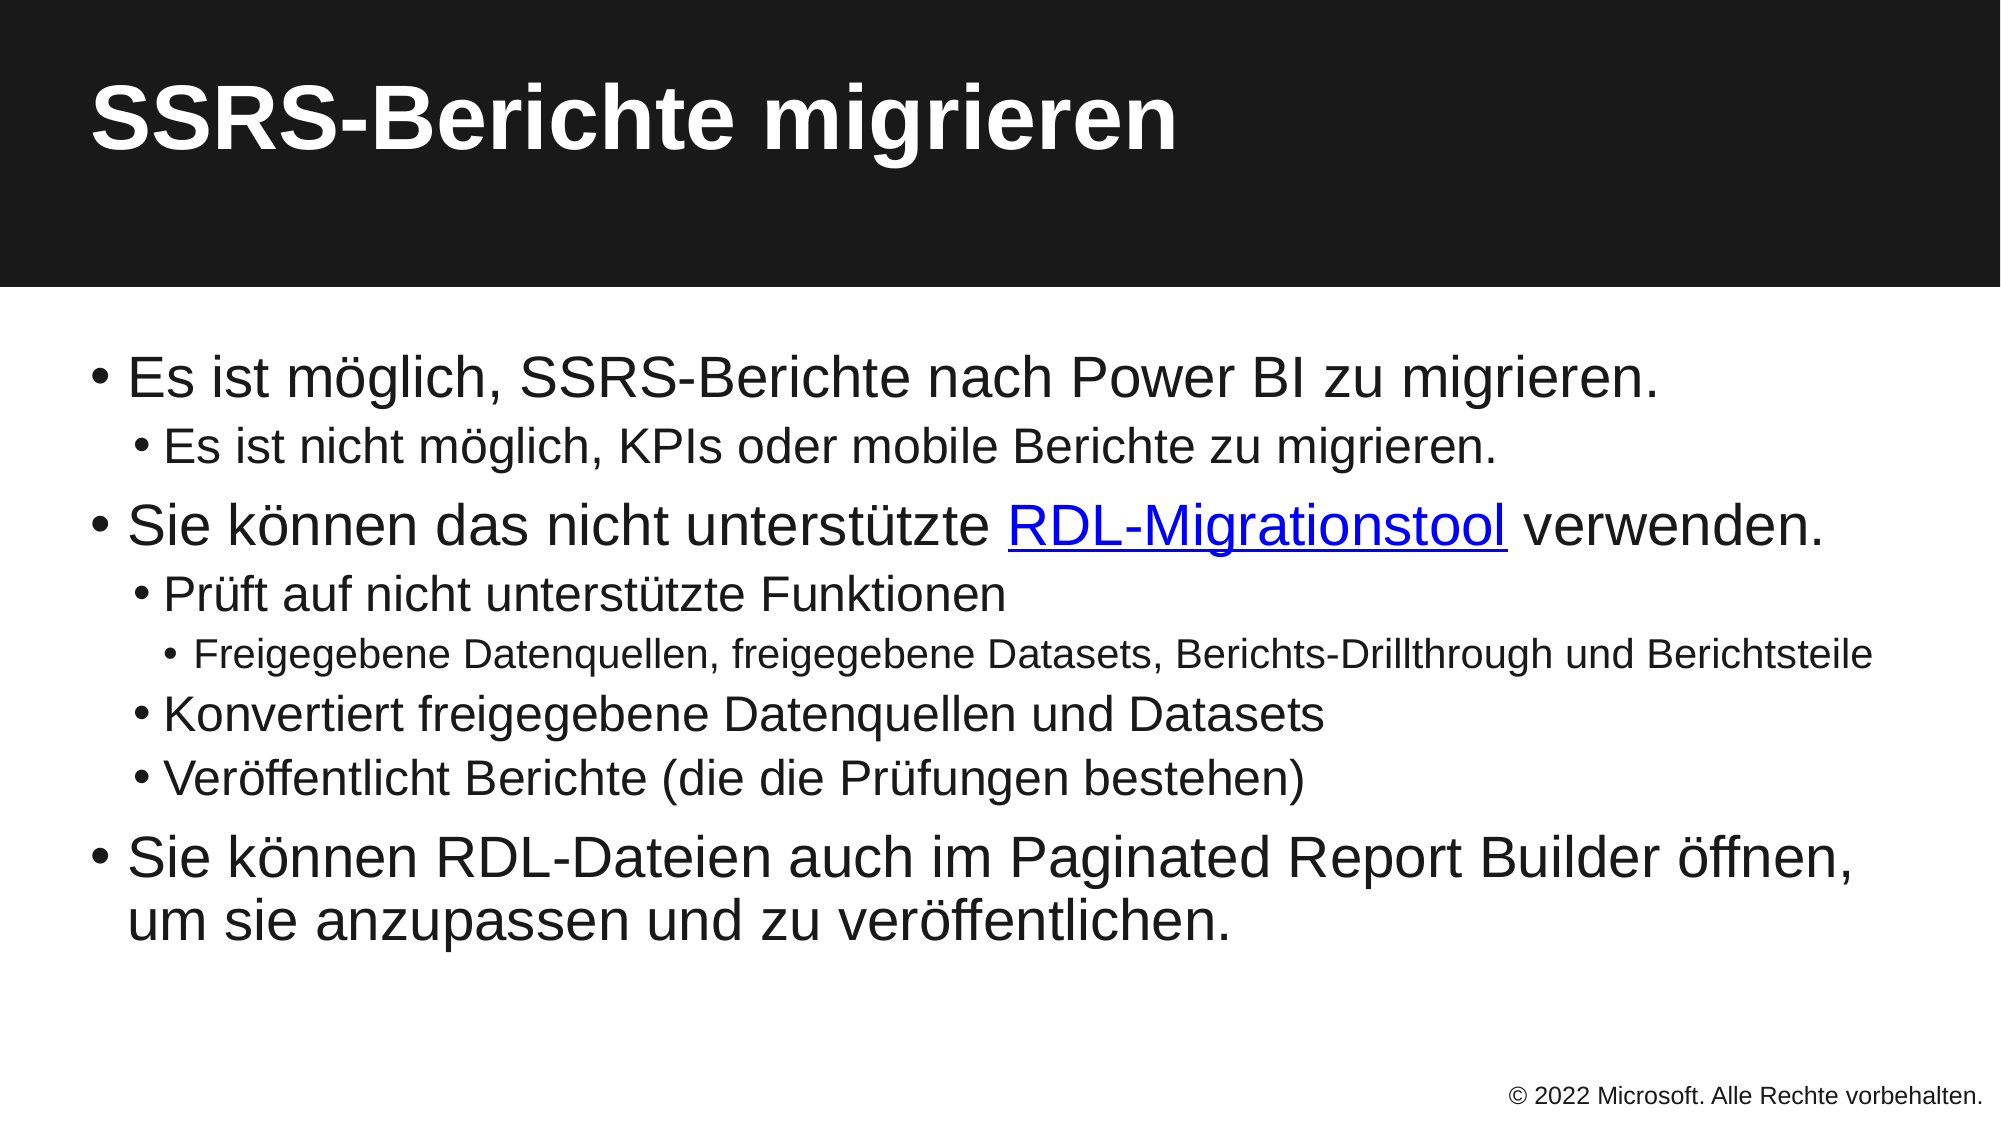

# SSRS-Berichte migrieren

Es ist möglich, SSRS-Berichte nach Power BI zu migrieren.
Es ist nicht möglich, KPIs oder mobile Berichte zu migrieren.
Sie können das nicht unterstützte RDL-Migrationstool verwenden.
Prüft auf nicht unterstützte Funktionen
Freigegebene Datenquellen, freigegebene Datasets, Berichts-Drillthrough und Berichtsteile
Konvertiert freigegebene Datenquellen und Datasets
Veröffentlicht Berichte (die die Prüfungen bestehen)
Sie können RDL-Dateien auch im Paginated Report Builder öffnen, um sie anzupassen und zu veröffentlichen.

© 2022 Microsoft. Alle Rechte vorbehalten.